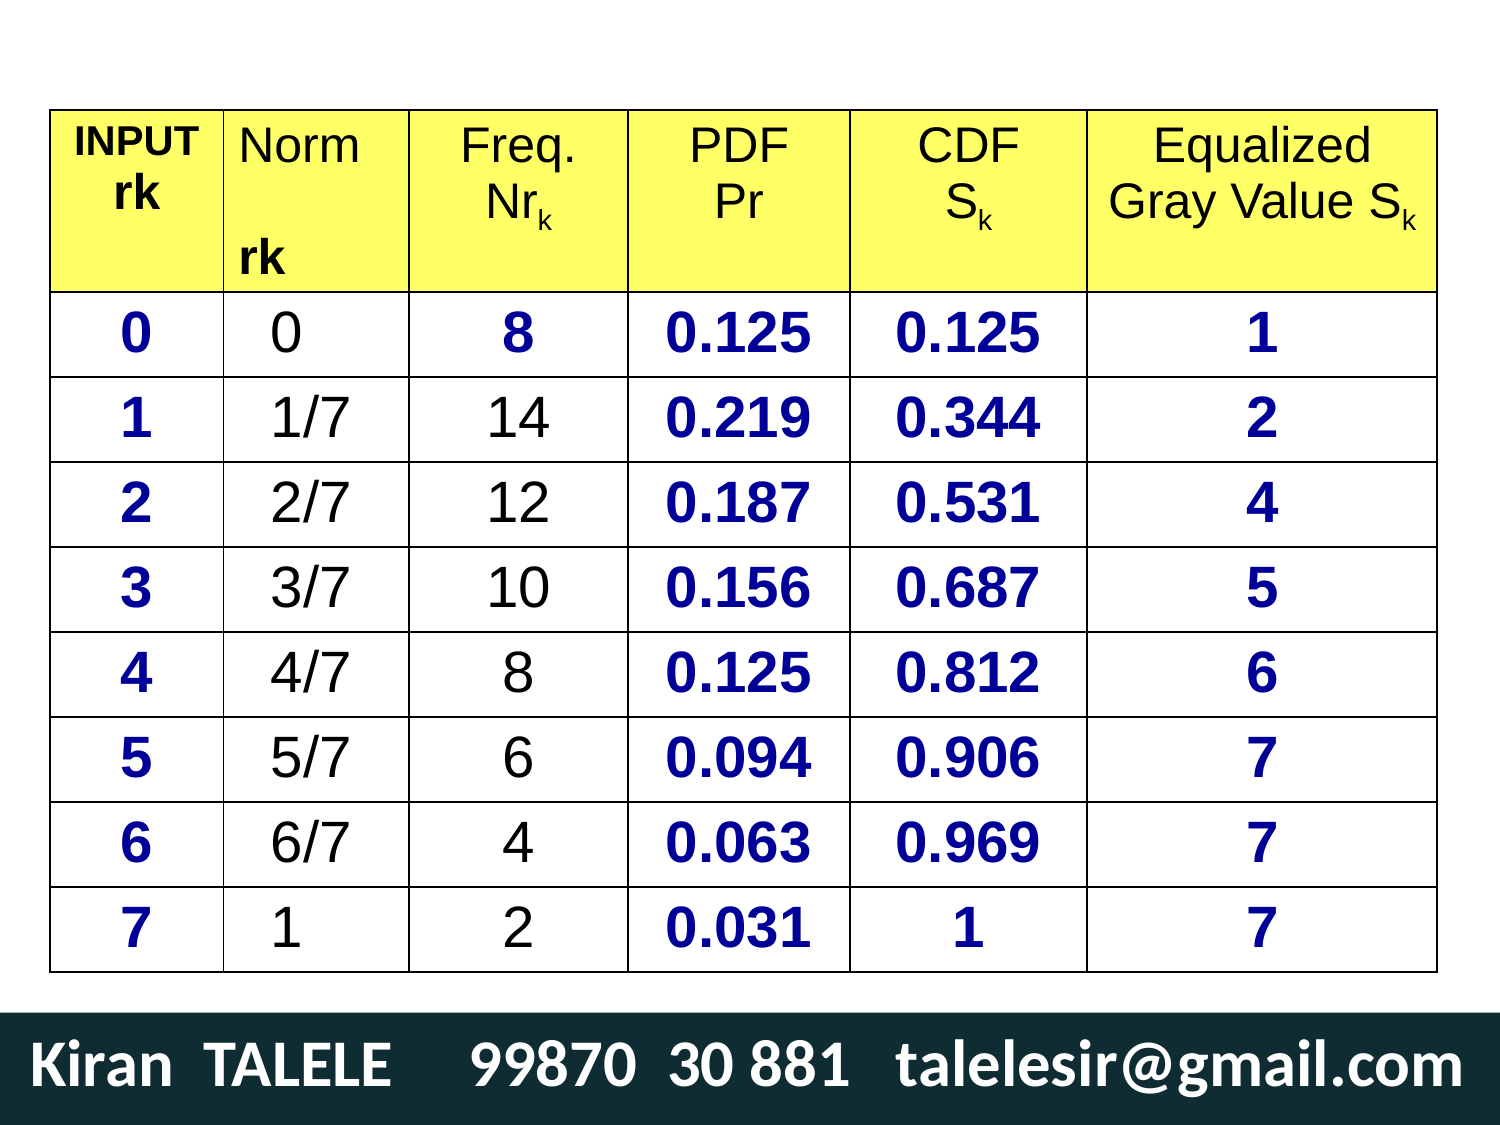

| INPUT rk | Norm rk | Freq. Nrk | PDF Pr | CDF Sk | Equalized Gray Value Sk |
| --- | --- | --- | --- | --- | --- |
| 0 | 0 | 8 | 0.125 | 0.125 | 1 |
| 1 | 1/7 | 14 | 0.219 | 0.344 | 2 |
| 2 | 2/7 | 12 | 0.187 | 0.531 | 4 |
| 3 | 3/7 | 10 | 0.156 | 0.687 | 5 |
| 4 | 4/7 | 8 | 0.125 | 0.812 | 6 |
| 5 | 5/7 | 6 | 0.094 | 0.906 | 7 |
| 6 | 6/7 | 4 | 0.063 | 0.969 | 7 |
| 7 | 1 | 2 | 0.031 | 1 | 7 |
 Kiran  TALELE     99870  30 881   talelesir@gmail.com